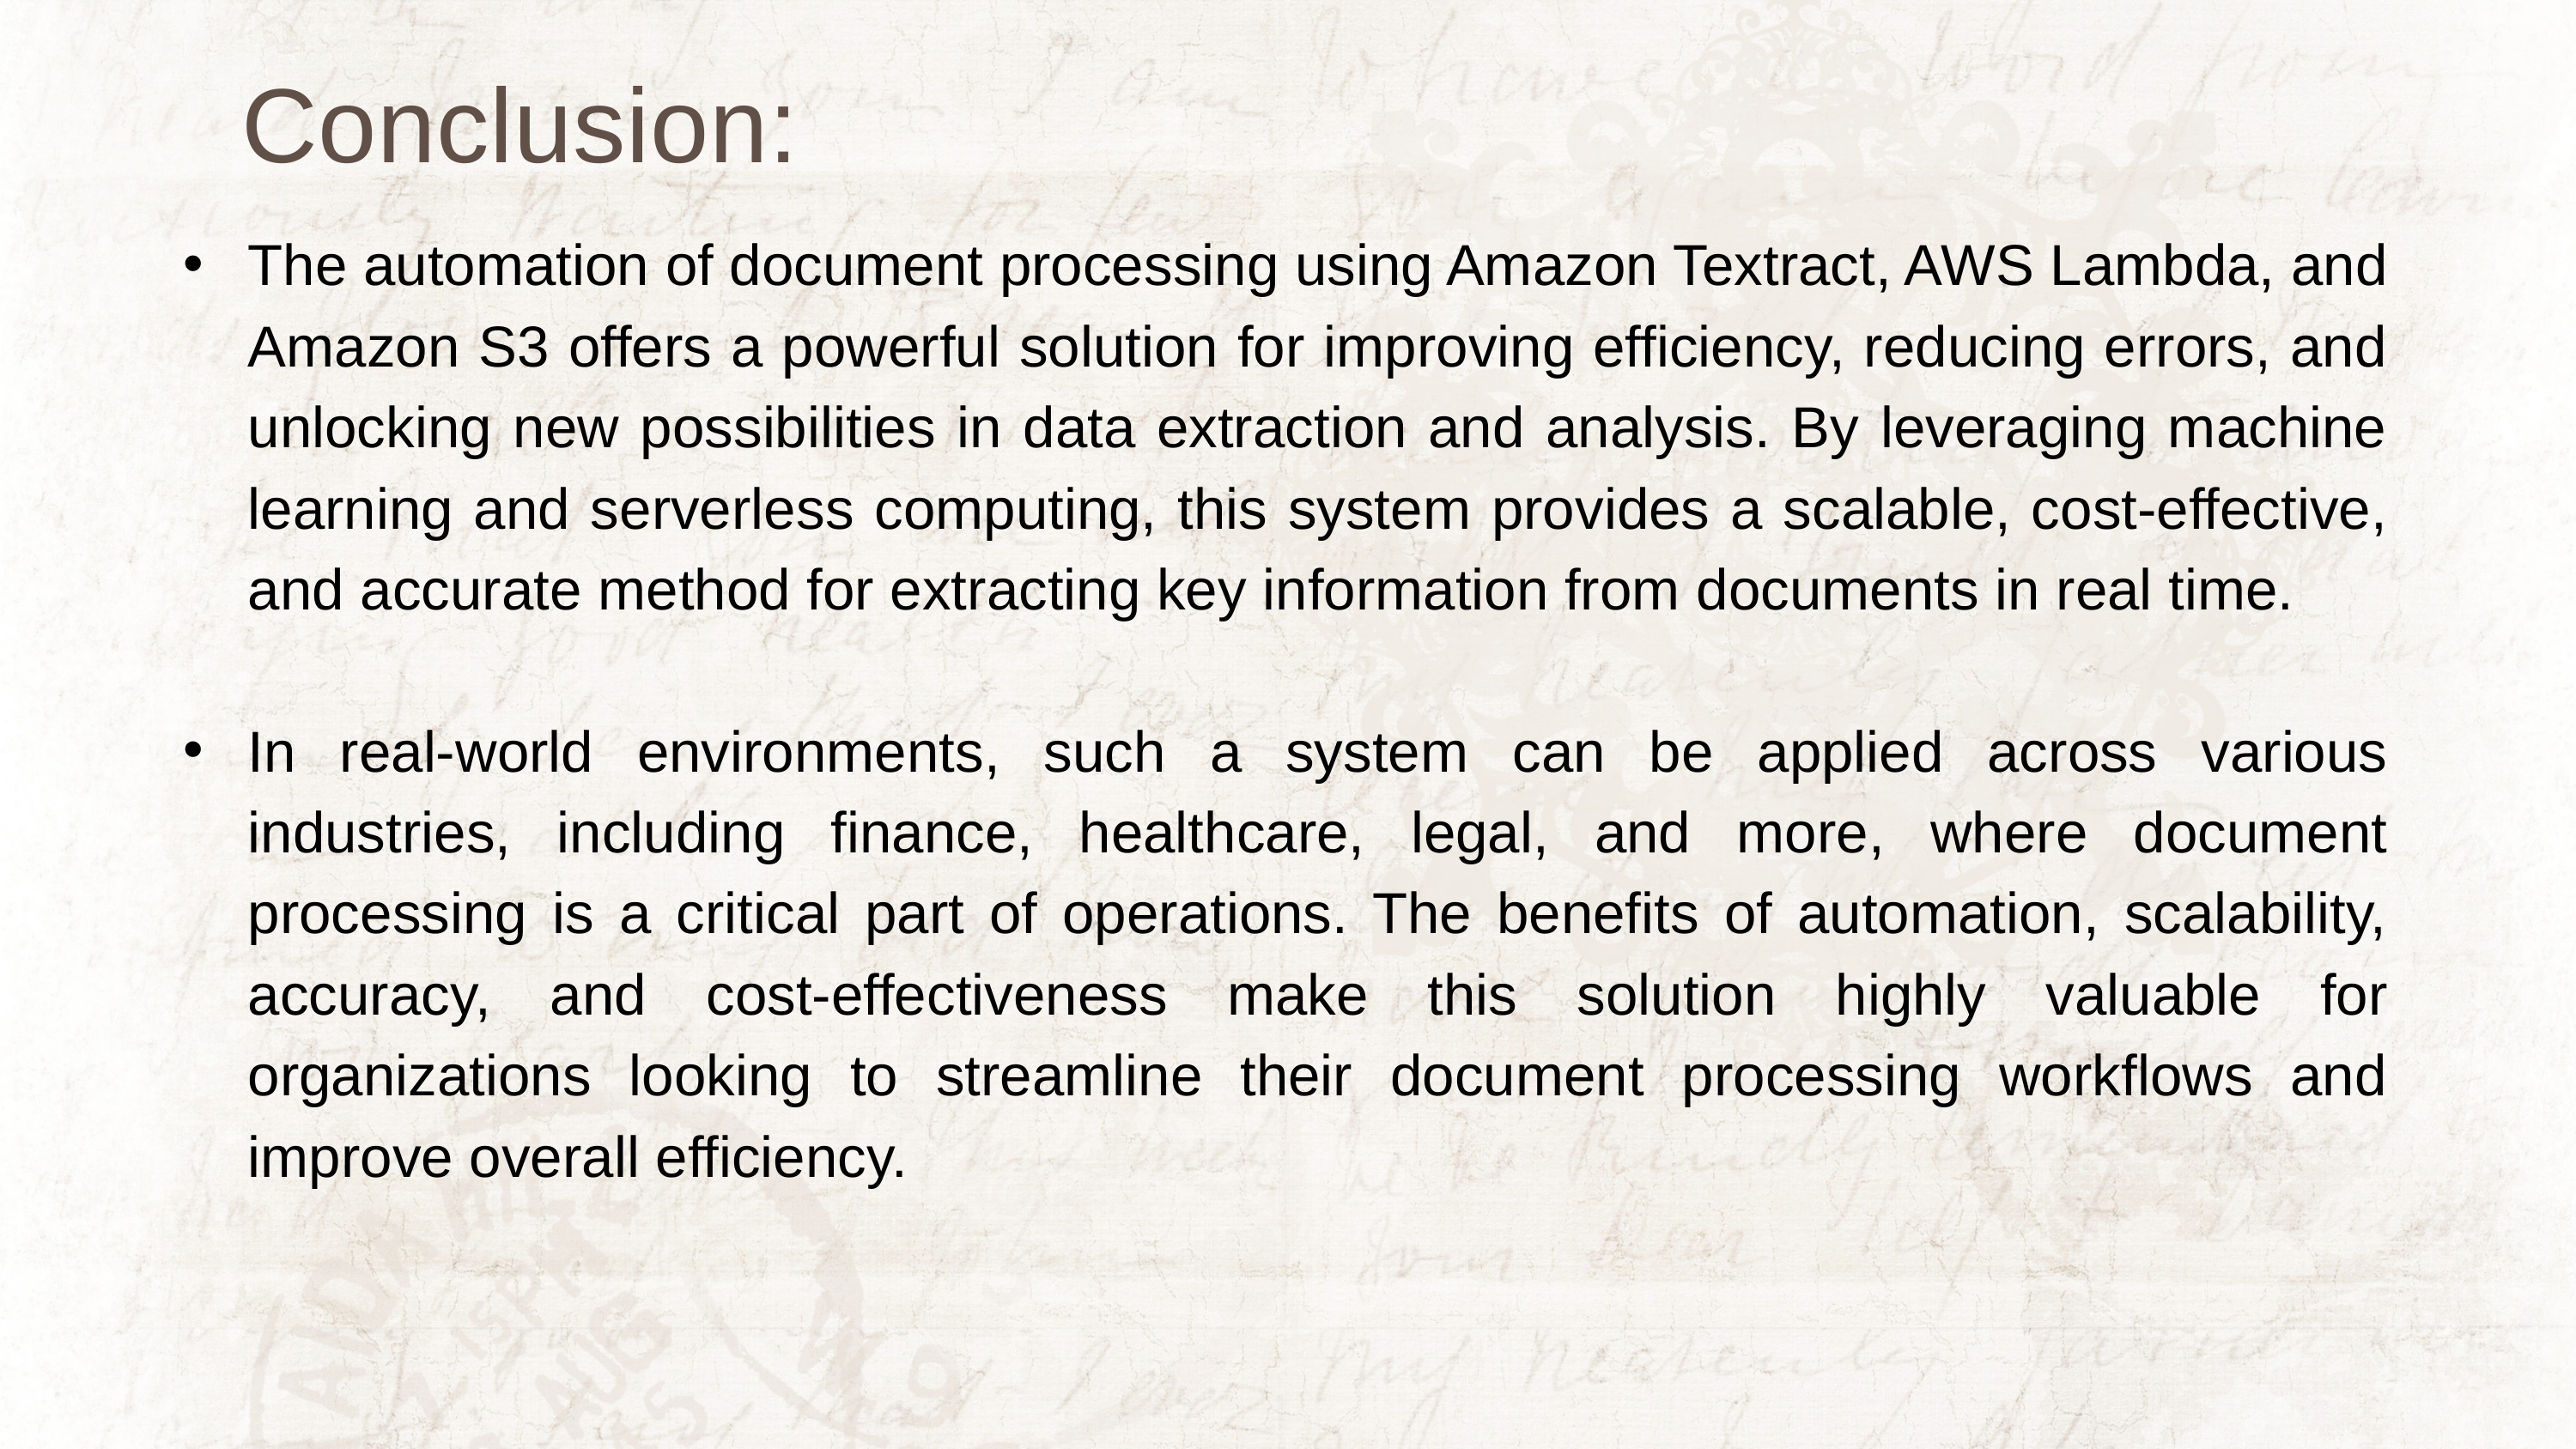

Conclusion:

The automation of document processing using Amazon Textract, AWS Lambda, and Amazon S3 offers a powerful solution for improving efficiency, reducing errors, and unlocking new possibilities in data extraction and analysis. By leveraging machine learning and serverless computing, this system provides a scalable, cost-effective, and accurate method for extracting key information from documents in real time.

In real-world environments, such a system can be applied across various industries, including finance, healthcare, legal, and more, where document processing is a critical part of operations. The benefits of automation, scalability, accuracy, and cost-effectiveness make this solution highly valuable for organizations looking to streamline their document processing workflows and improve overall efficiency.